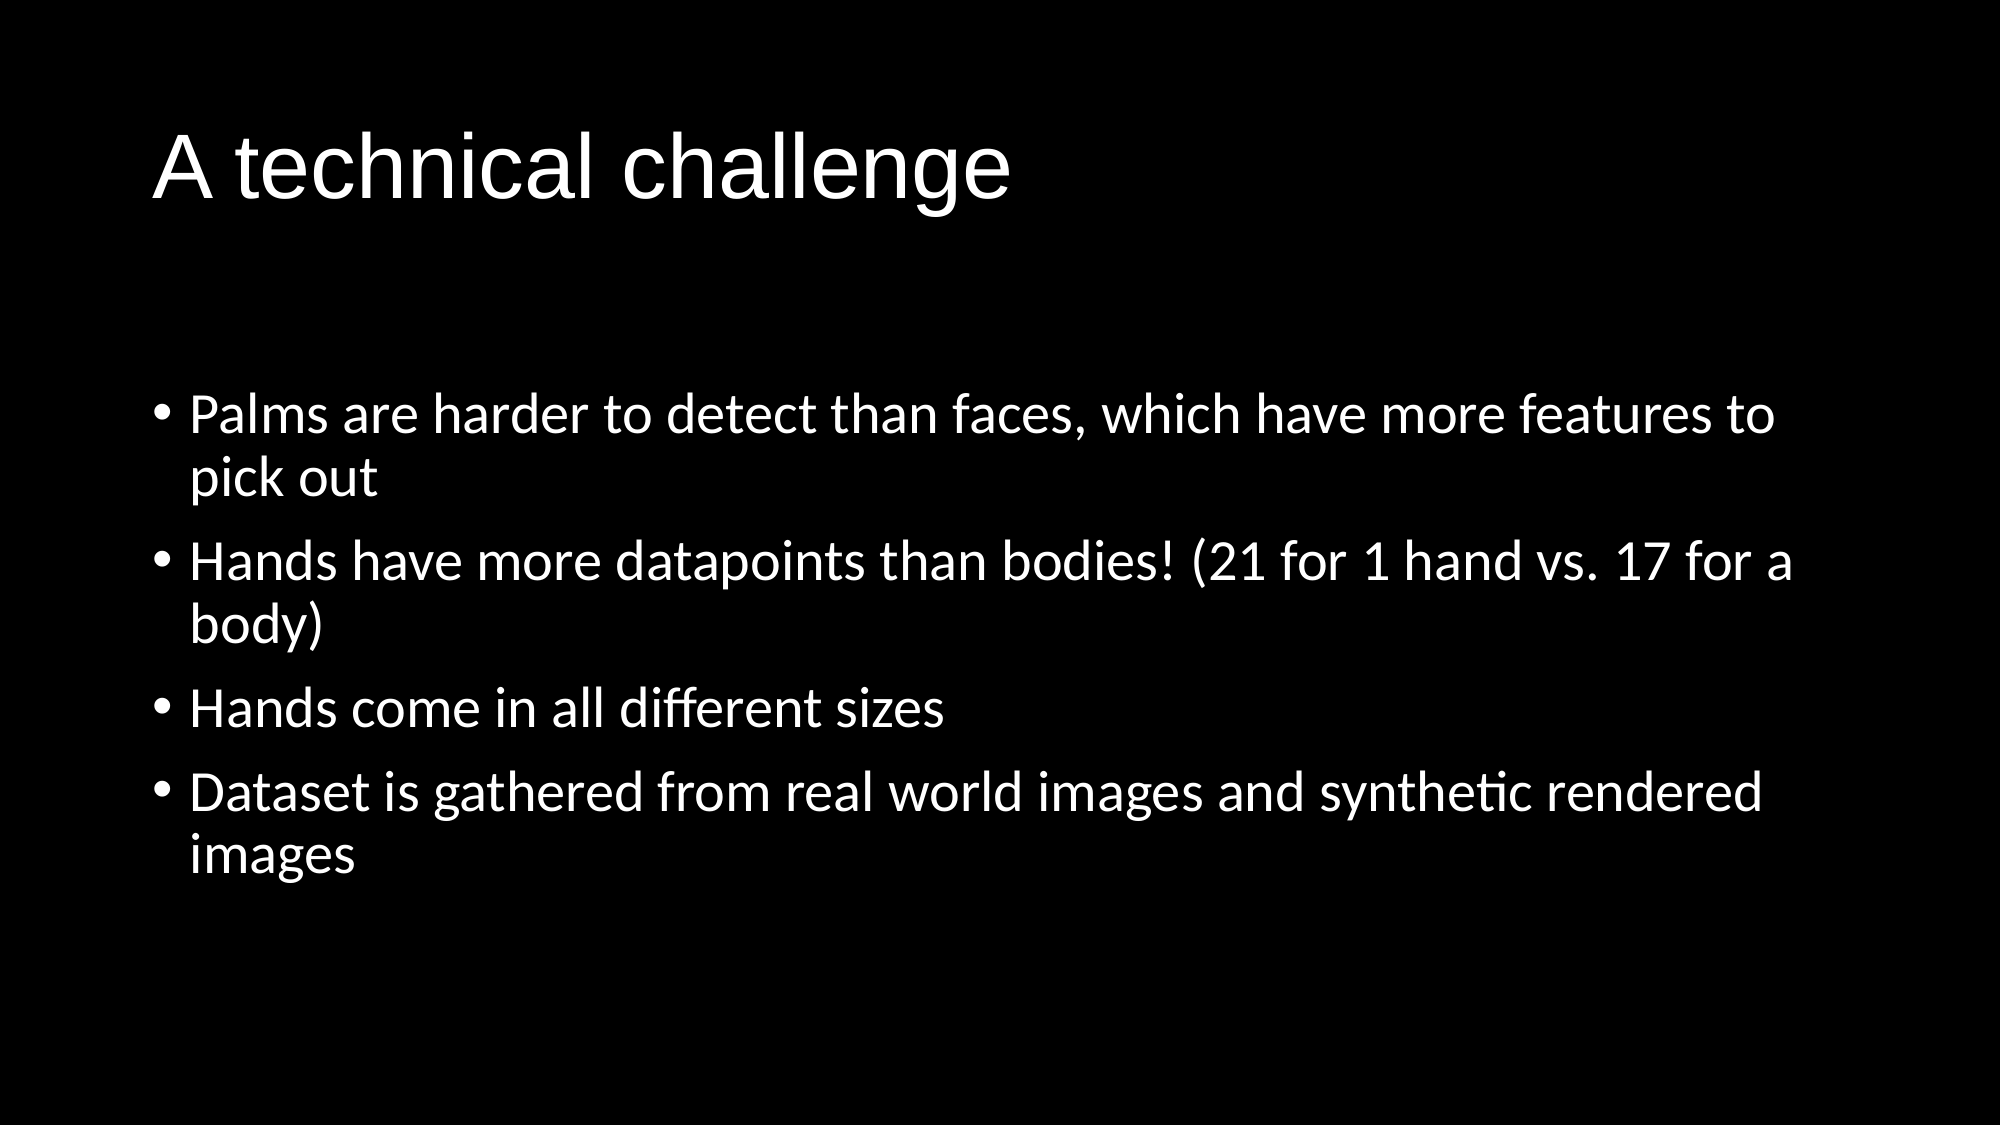

# A technical challenge
Palms are harder to detect than faces, which have more features to pick out
Hands have more datapoints than bodies! (21 for 1 hand vs. 17 for a body)
Hands come in all different sizes
Dataset is gathered from real world images and synthetic rendered images